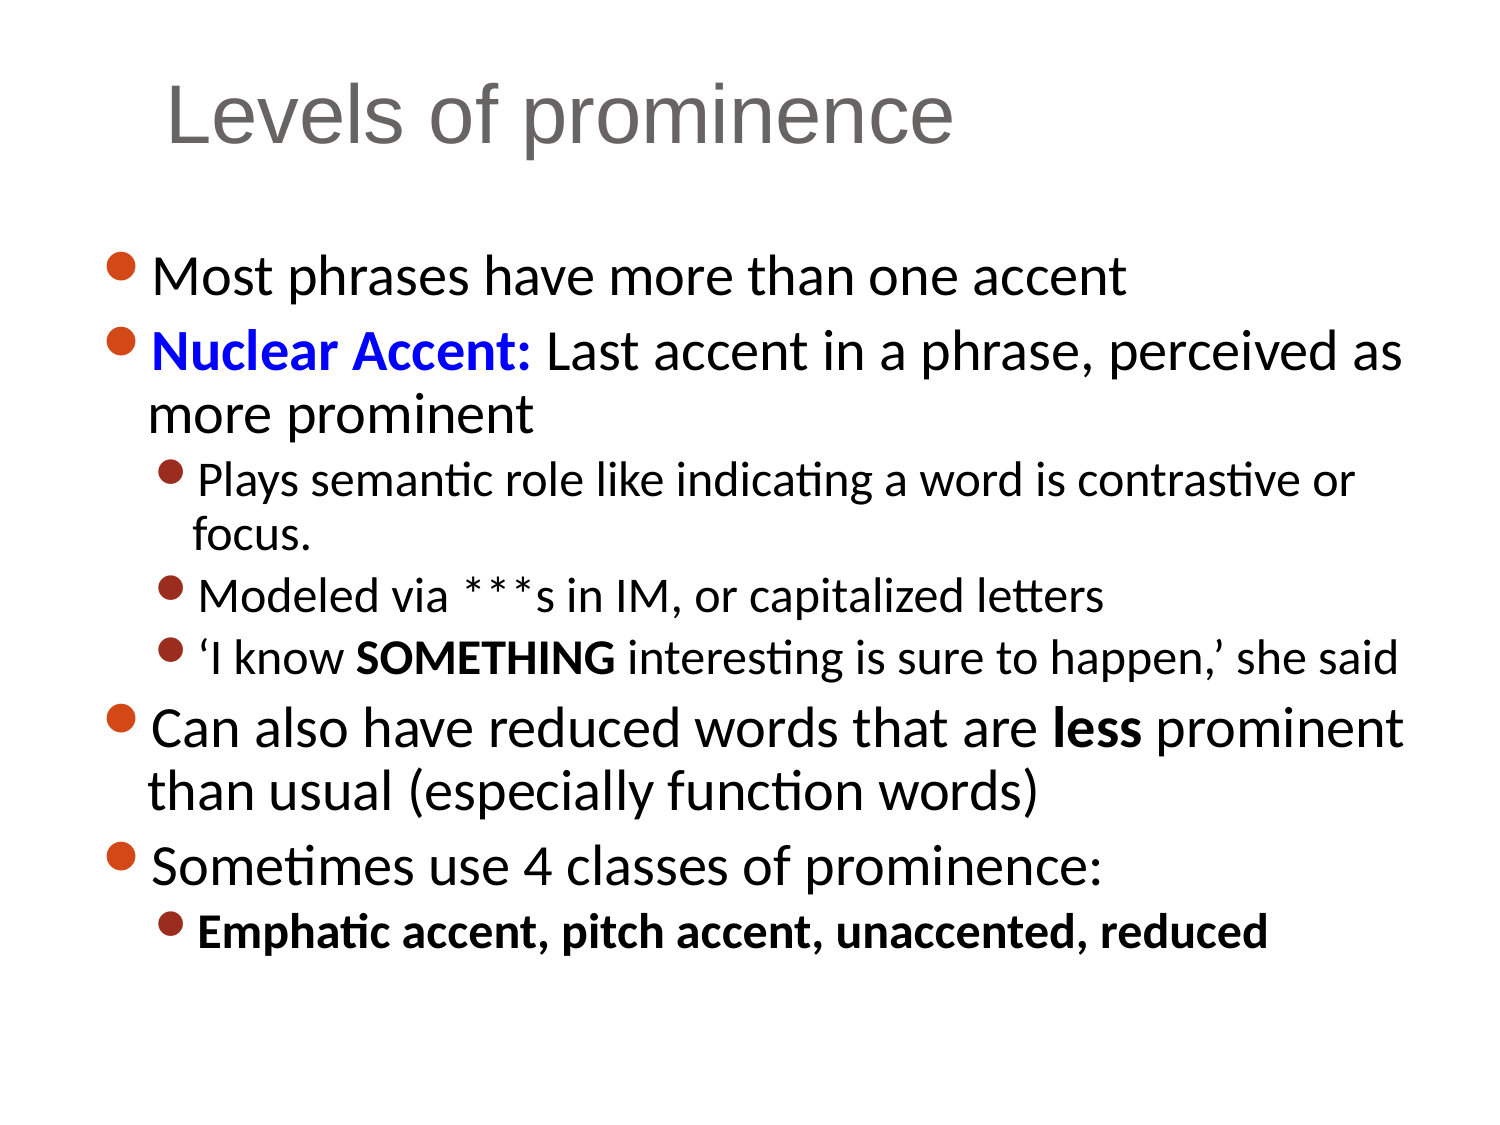

# Levels of prominence
Most phrases have more than one accent
Nuclear Accent: Last accent in a phrase, perceived as more prominent
Plays semantic role like indicating a word is contrastive or focus.
Modeled via ***s in IM, or capitalized letters
‘I know SOMETHING interesting is sure to happen,’ she said
Can also have reduced words that are less prominent than usual (especially function words)
Sometimes use 4 classes of prominence:
Emphatic accent, pitch accent, unaccented, reduced